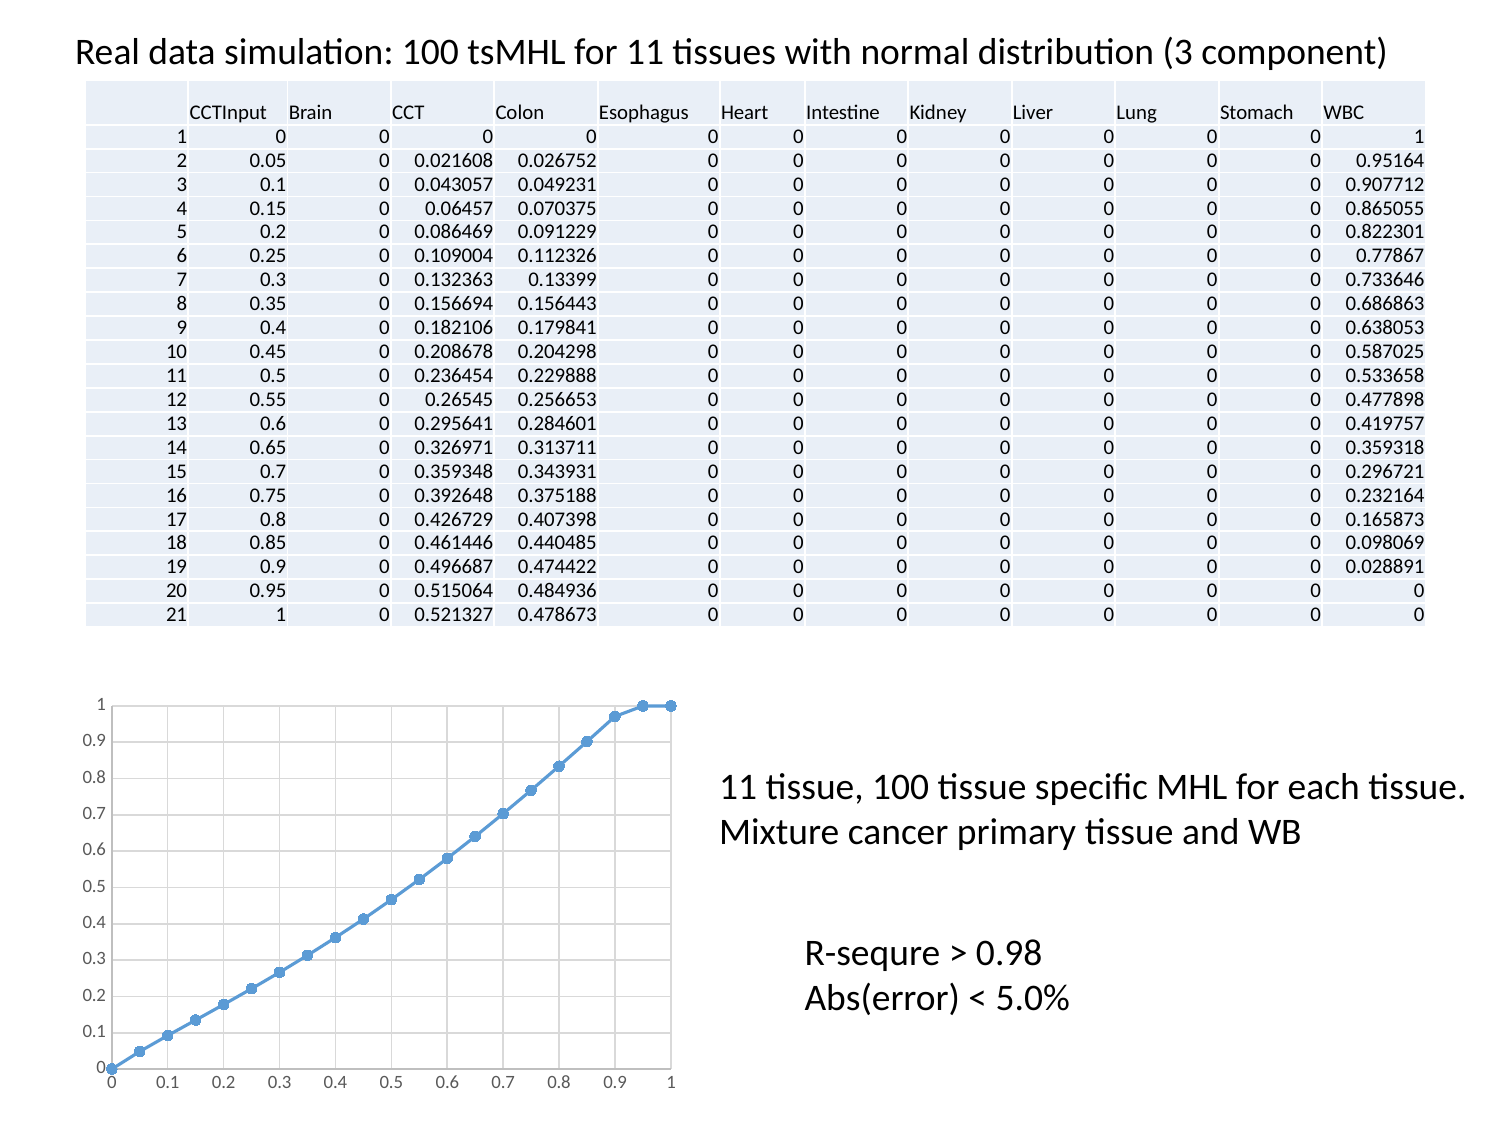

Real data simulation: 100 tsMHL for 11 tissues with normal distribution (3 component)
|  | CCTInput | Brain | CCT | Colon | Esophagus | Heart | Intestine | Kidney | Liver | Lung | Stomach | WBC |
| --- | --- | --- | --- | --- | --- | --- | --- | --- | --- | --- | --- | --- |
| 1 | 0 | 0 | 0 | 0 | 0 | 0 | 0 | 0 | 0 | 0 | 0 | 1 |
| 2 | 0.05 | 0 | 0.021608 | 0.026752 | 0 | 0 | 0 | 0 | 0 | 0 | 0 | 0.95164 |
| 3 | 0.1 | 0 | 0.043057 | 0.049231 | 0 | 0 | 0 | 0 | 0 | 0 | 0 | 0.907712 |
| 4 | 0.15 | 0 | 0.06457 | 0.070375 | 0 | 0 | 0 | 0 | 0 | 0 | 0 | 0.865055 |
| 5 | 0.2 | 0 | 0.086469 | 0.091229 | 0 | 0 | 0 | 0 | 0 | 0 | 0 | 0.822301 |
| 6 | 0.25 | 0 | 0.109004 | 0.112326 | 0 | 0 | 0 | 0 | 0 | 0 | 0 | 0.77867 |
| 7 | 0.3 | 0 | 0.132363 | 0.13399 | 0 | 0 | 0 | 0 | 0 | 0 | 0 | 0.733646 |
| 8 | 0.35 | 0 | 0.156694 | 0.156443 | 0 | 0 | 0 | 0 | 0 | 0 | 0 | 0.686863 |
| 9 | 0.4 | 0 | 0.182106 | 0.179841 | 0 | 0 | 0 | 0 | 0 | 0 | 0 | 0.638053 |
| 10 | 0.45 | 0 | 0.208678 | 0.204298 | 0 | 0 | 0 | 0 | 0 | 0 | 0 | 0.587025 |
| 11 | 0.5 | 0 | 0.236454 | 0.229888 | 0 | 0 | 0 | 0 | 0 | 0 | 0 | 0.533658 |
| 12 | 0.55 | 0 | 0.26545 | 0.256653 | 0 | 0 | 0 | 0 | 0 | 0 | 0 | 0.477898 |
| 13 | 0.6 | 0 | 0.295641 | 0.284601 | 0 | 0 | 0 | 0 | 0 | 0 | 0 | 0.419757 |
| 14 | 0.65 | 0 | 0.326971 | 0.313711 | 0 | 0 | 0 | 0 | 0 | 0 | 0 | 0.359318 |
| 15 | 0.7 | 0 | 0.359348 | 0.343931 | 0 | 0 | 0 | 0 | 0 | 0 | 0 | 0.296721 |
| 16 | 0.75 | 0 | 0.392648 | 0.375188 | 0 | 0 | 0 | 0 | 0 | 0 | 0 | 0.232164 |
| 17 | 0.8 | 0 | 0.426729 | 0.407398 | 0 | 0 | 0 | 0 | 0 | 0 | 0 | 0.165873 |
| 18 | 0.85 | 0 | 0.461446 | 0.440485 | 0 | 0 | 0 | 0 | 0 | 0 | 0 | 0.098069 |
| 19 | 0.9 | 0 | 0.496687 | 0.474422 | 0 | 0 | 0 | 0 | 0 | 0 | 0 | 0.028891 |
| 20 | 0.95 | 0 | 0.515064 | 0.484936 | 0 | 0 | 0 | 0 | 0 | 0 | 0 | 0 |
| 21 | 1 | 0 | 0.521327 | 0.478673 | 0 | 0 | 0 | 0 | 0 | 0 | 0 | 0 |

### Chart

| Category |  |
|---|---|
11 tissue, 100 tissue specific MHL for each tissue.
Mixture cancer primary tissue and WB
R-sequre > 0.98
Abs(error) < 5.0%